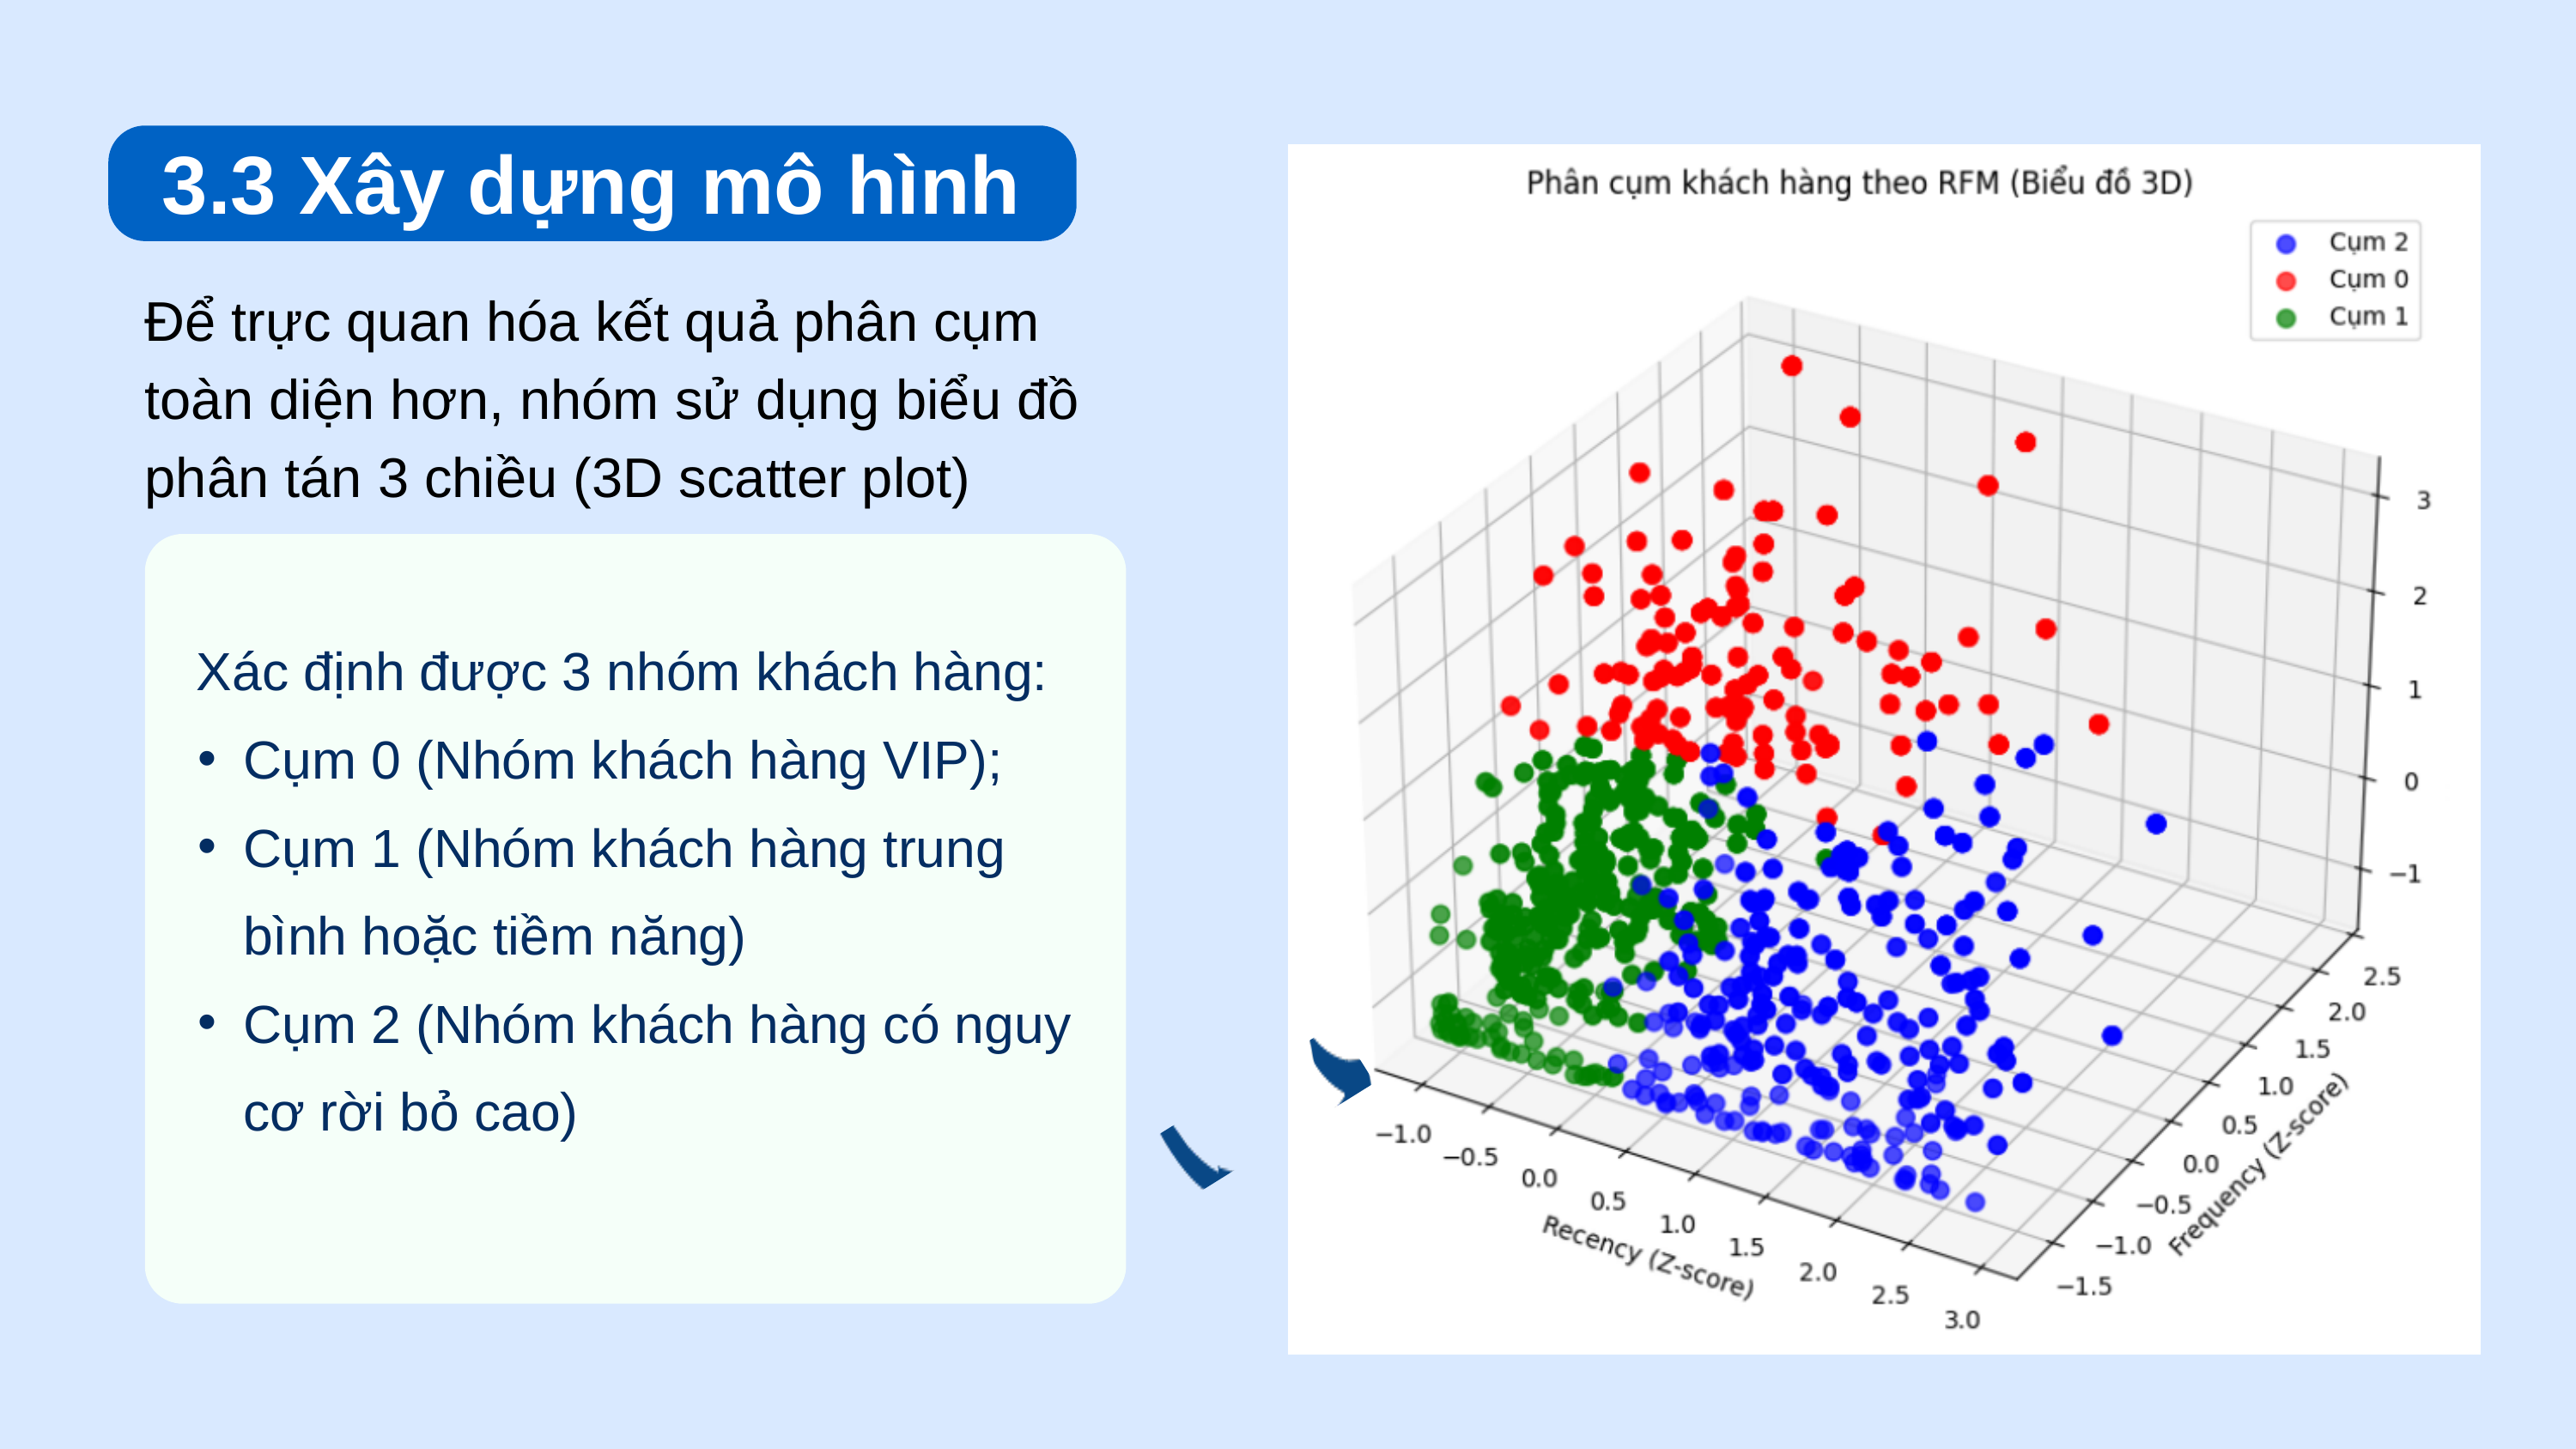

3.3 Xây dựng mô hình

Để trực quan hóa kết quả phân cụm toàn diện hơn, nhóm sử dụng biểu đồ phân tán 3 chiều (3D scatter plot)

   Xác định được 3 nhóm khách hàng:
Cụm 0 (Nhóm khách hàng VIP);
Cụm 1 (Nhóm khách hàng trung bình hoặc tiềm năng)
Cụm 2 (Nhóm khách hàng có nguy cơ rời bỏ cao)